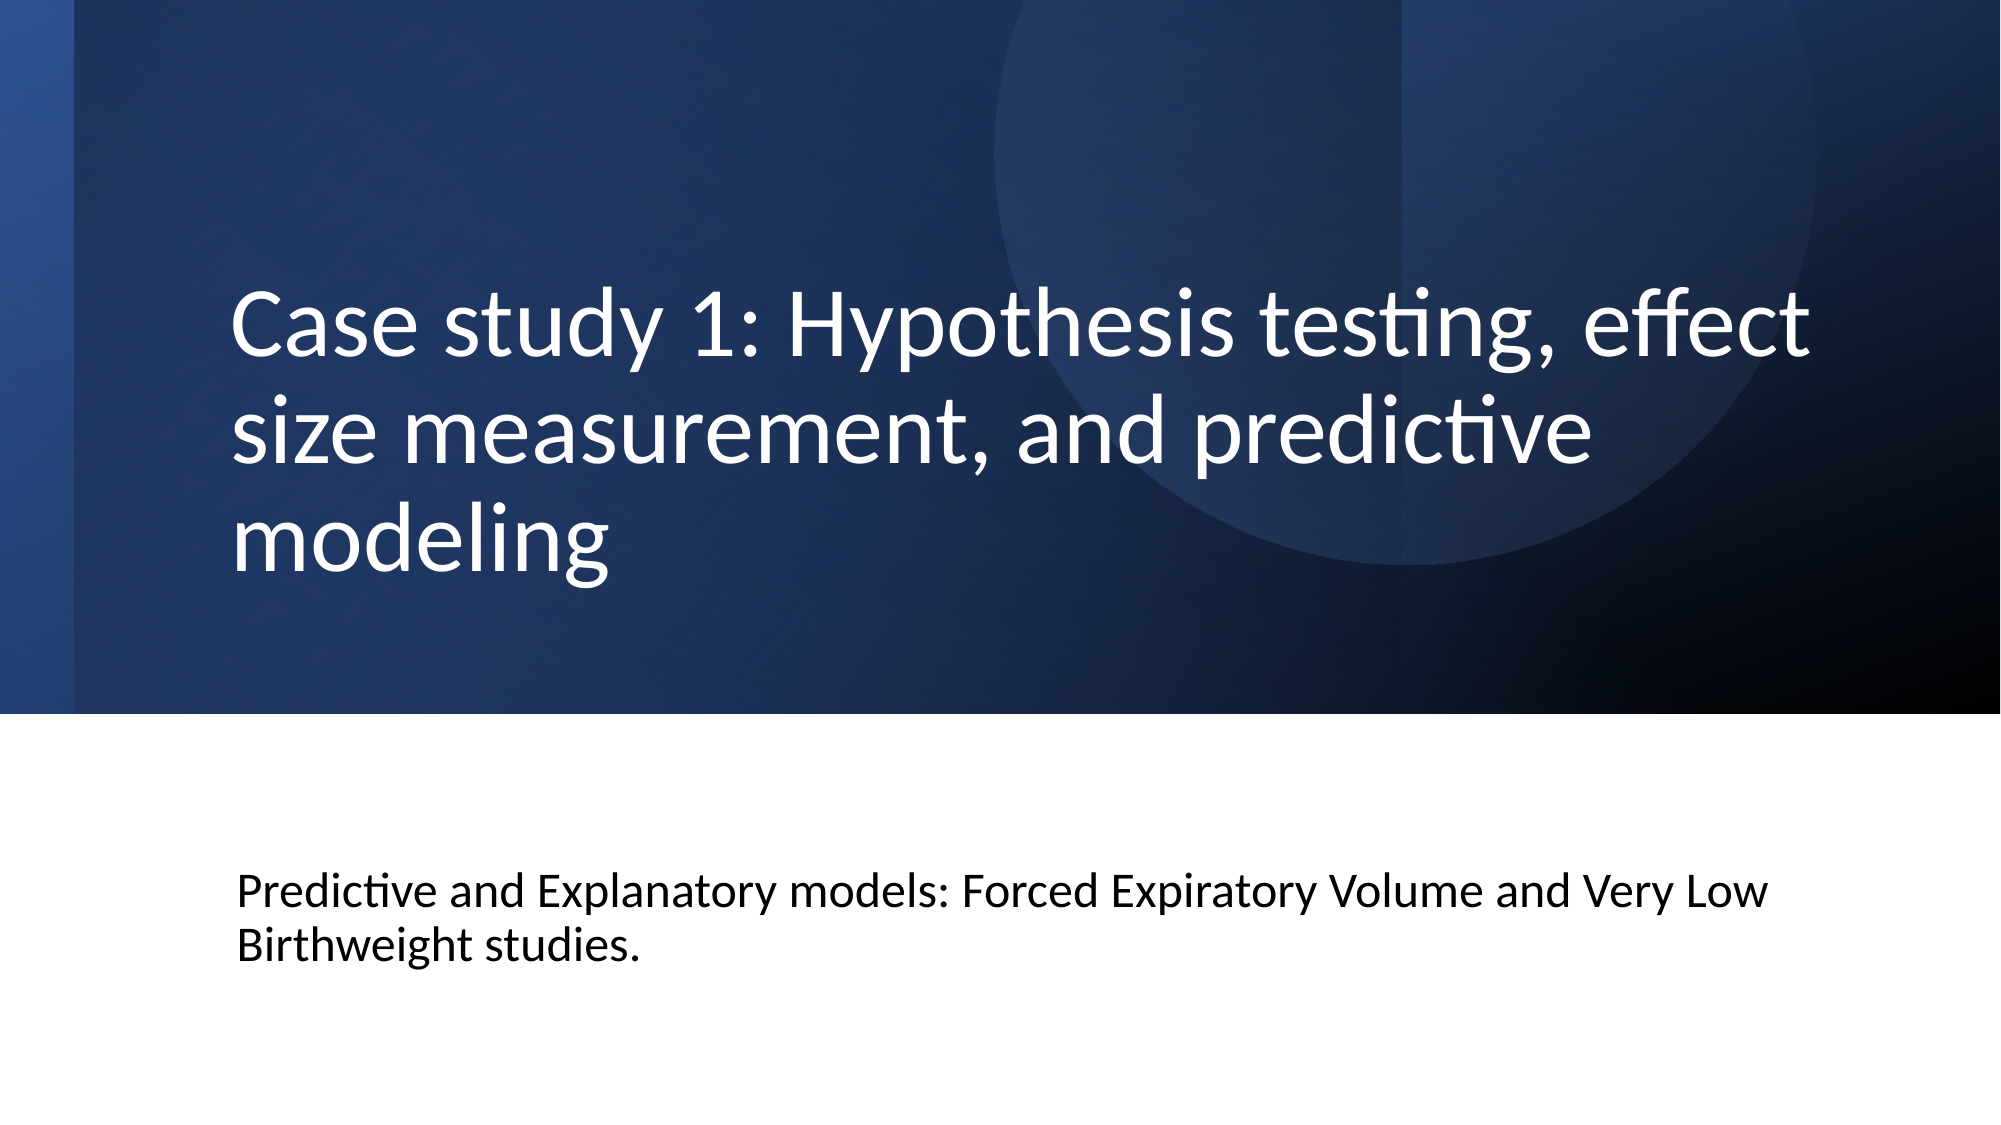

# Case study 1: Hypothesis testing, effect size measurement, and predictive modeling
Predictive and Explanatory models: Forced Expiratory Volume and Very Low Birthweight studies.
112